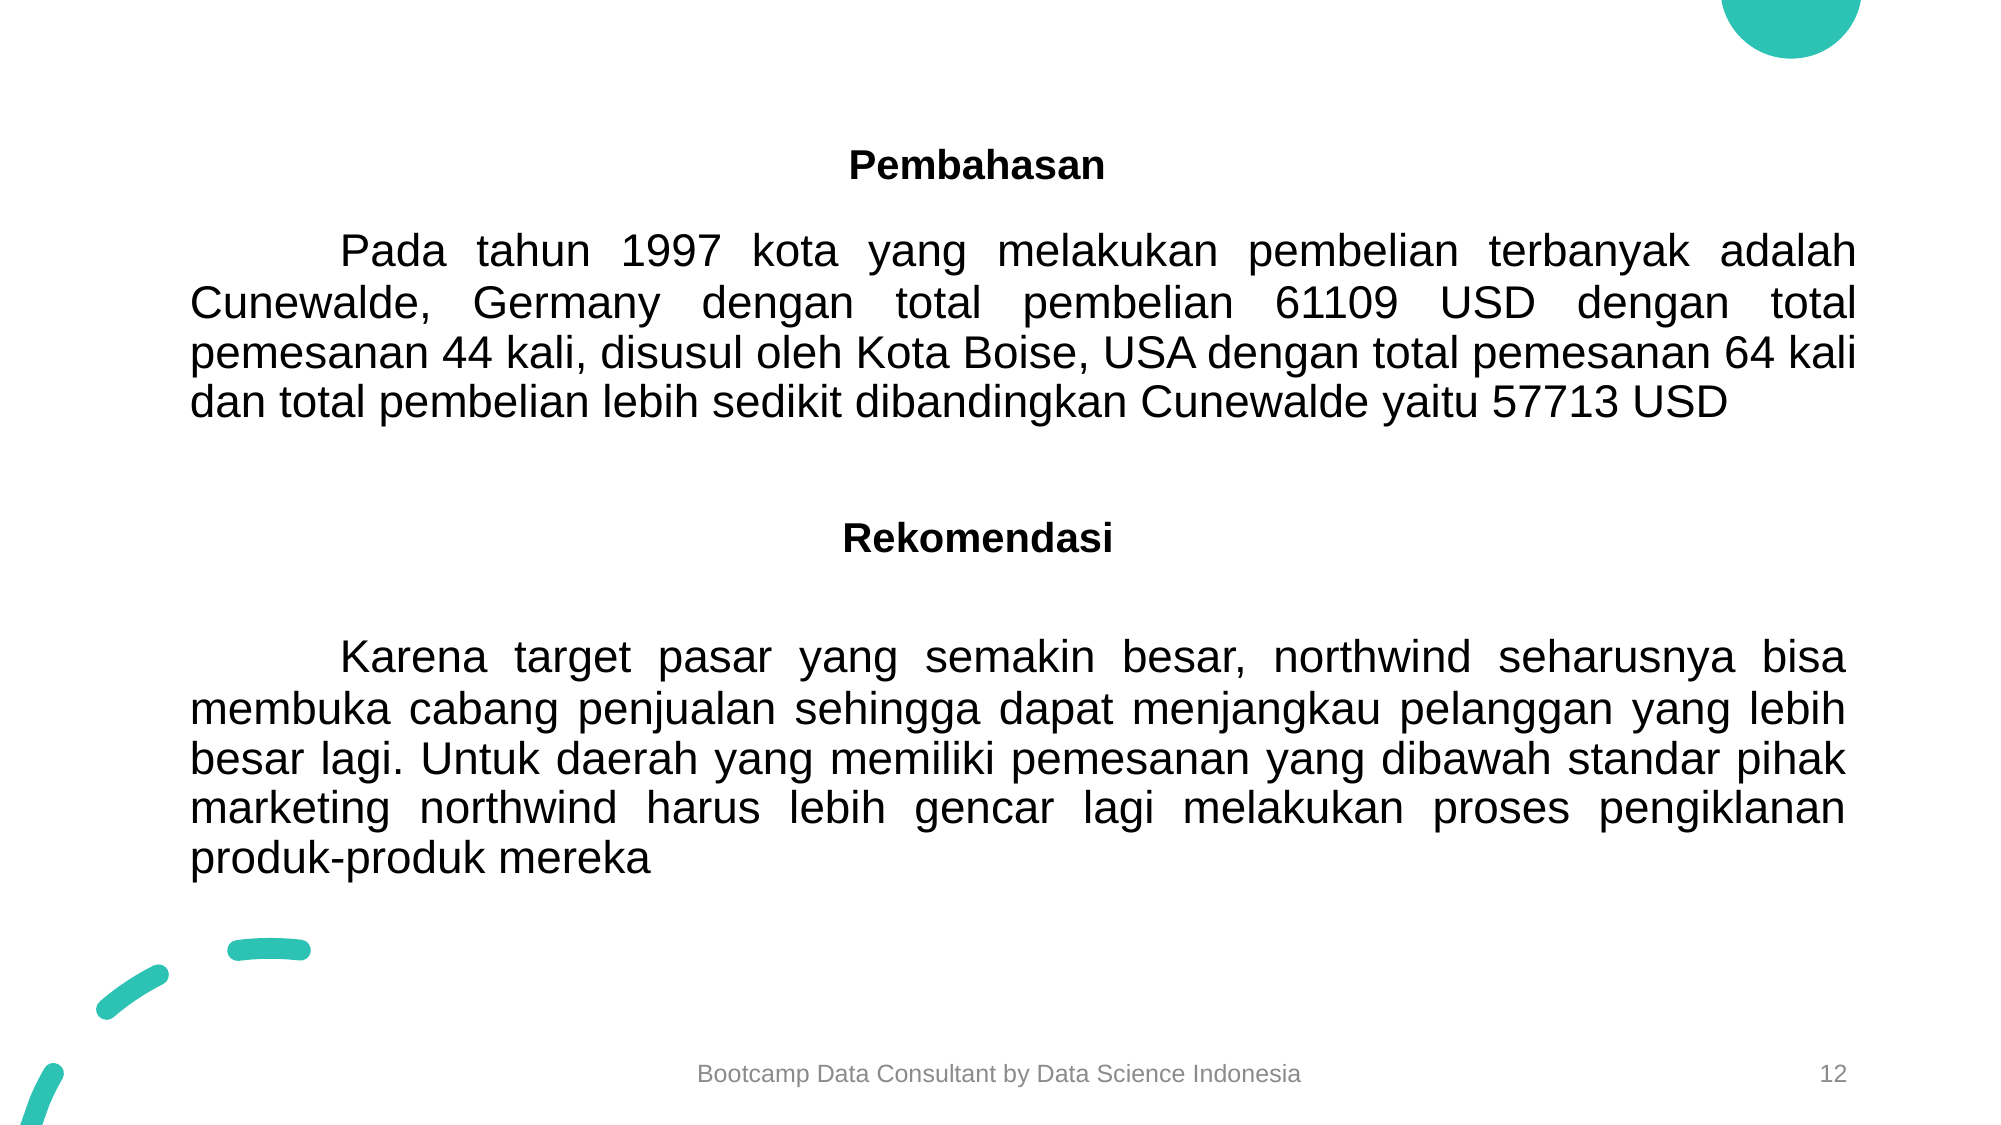

Pembahasan
	Pada tahun 1997 kota yang melakukan pembelian terbanyak adalah Cunewalde, Germany dengan total pembelian 61109 USD dengan total pemesanan 44 kali, disusul oleh Kota Boise, USA dengan total pemesanan 64 kali dan total pembelian lebih sedikit dibandingkan Cunewalde yaitu 57713 USD

Rekomendasi
	Karena target pasar yang semakin besar, northwind seharusnya bisa membuka cabang penjualan sehingga dapat menjangkau pelanggan yang lebih besar lagi. Untuk daerah yang memiliki pemesanan yang dibawah standar pihak marketing northwind harus lebih gencar lagi melakukan proses pengiklanan produk-produk mereka
Bootcamp Data Consultant by Data Science Indonesia
12